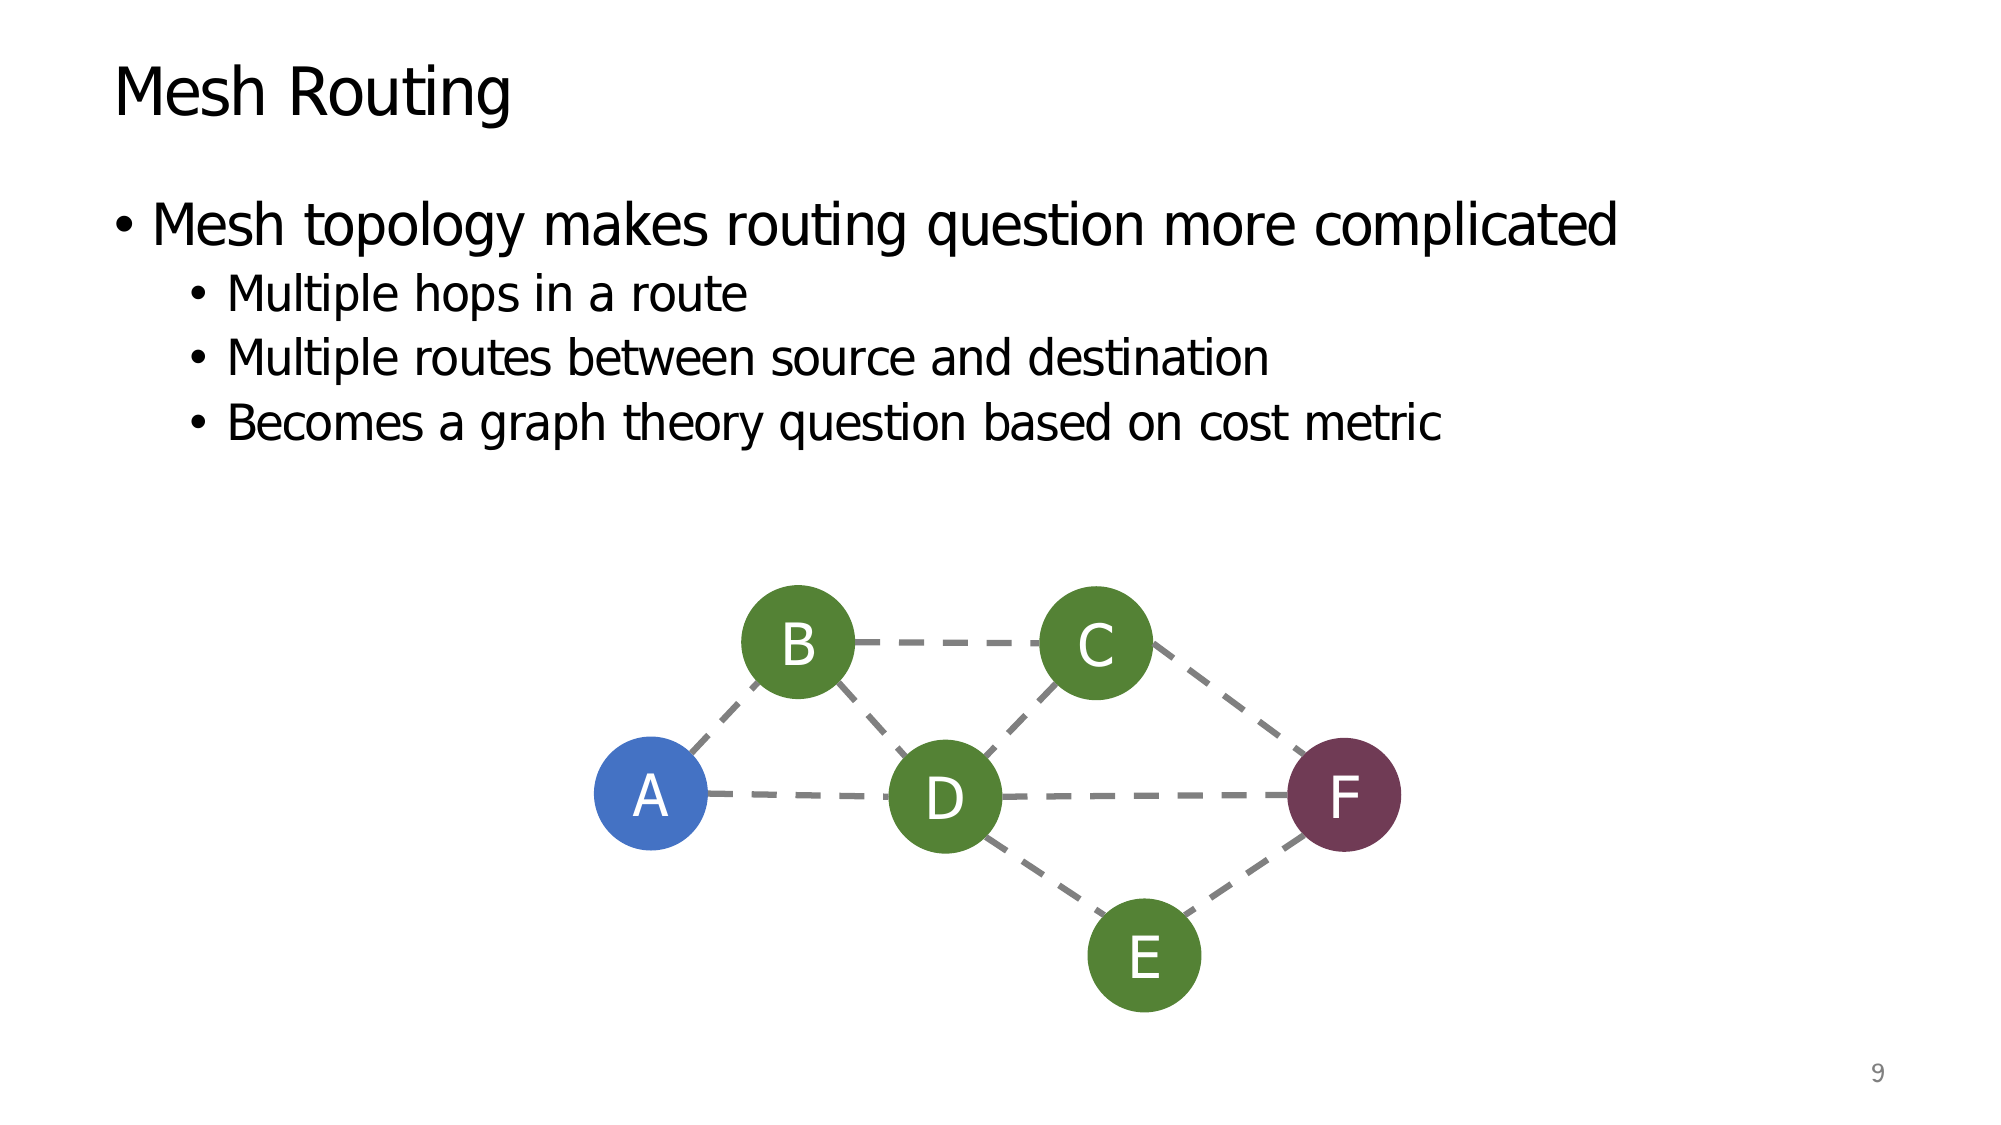

# Mesh Routing
Mesh topology makes routing question more complicated
Multiple hops in a route
Multiple routes between source and destination
Becomes a graph theory question based on cost metric
B
C
A
F
D
E
9